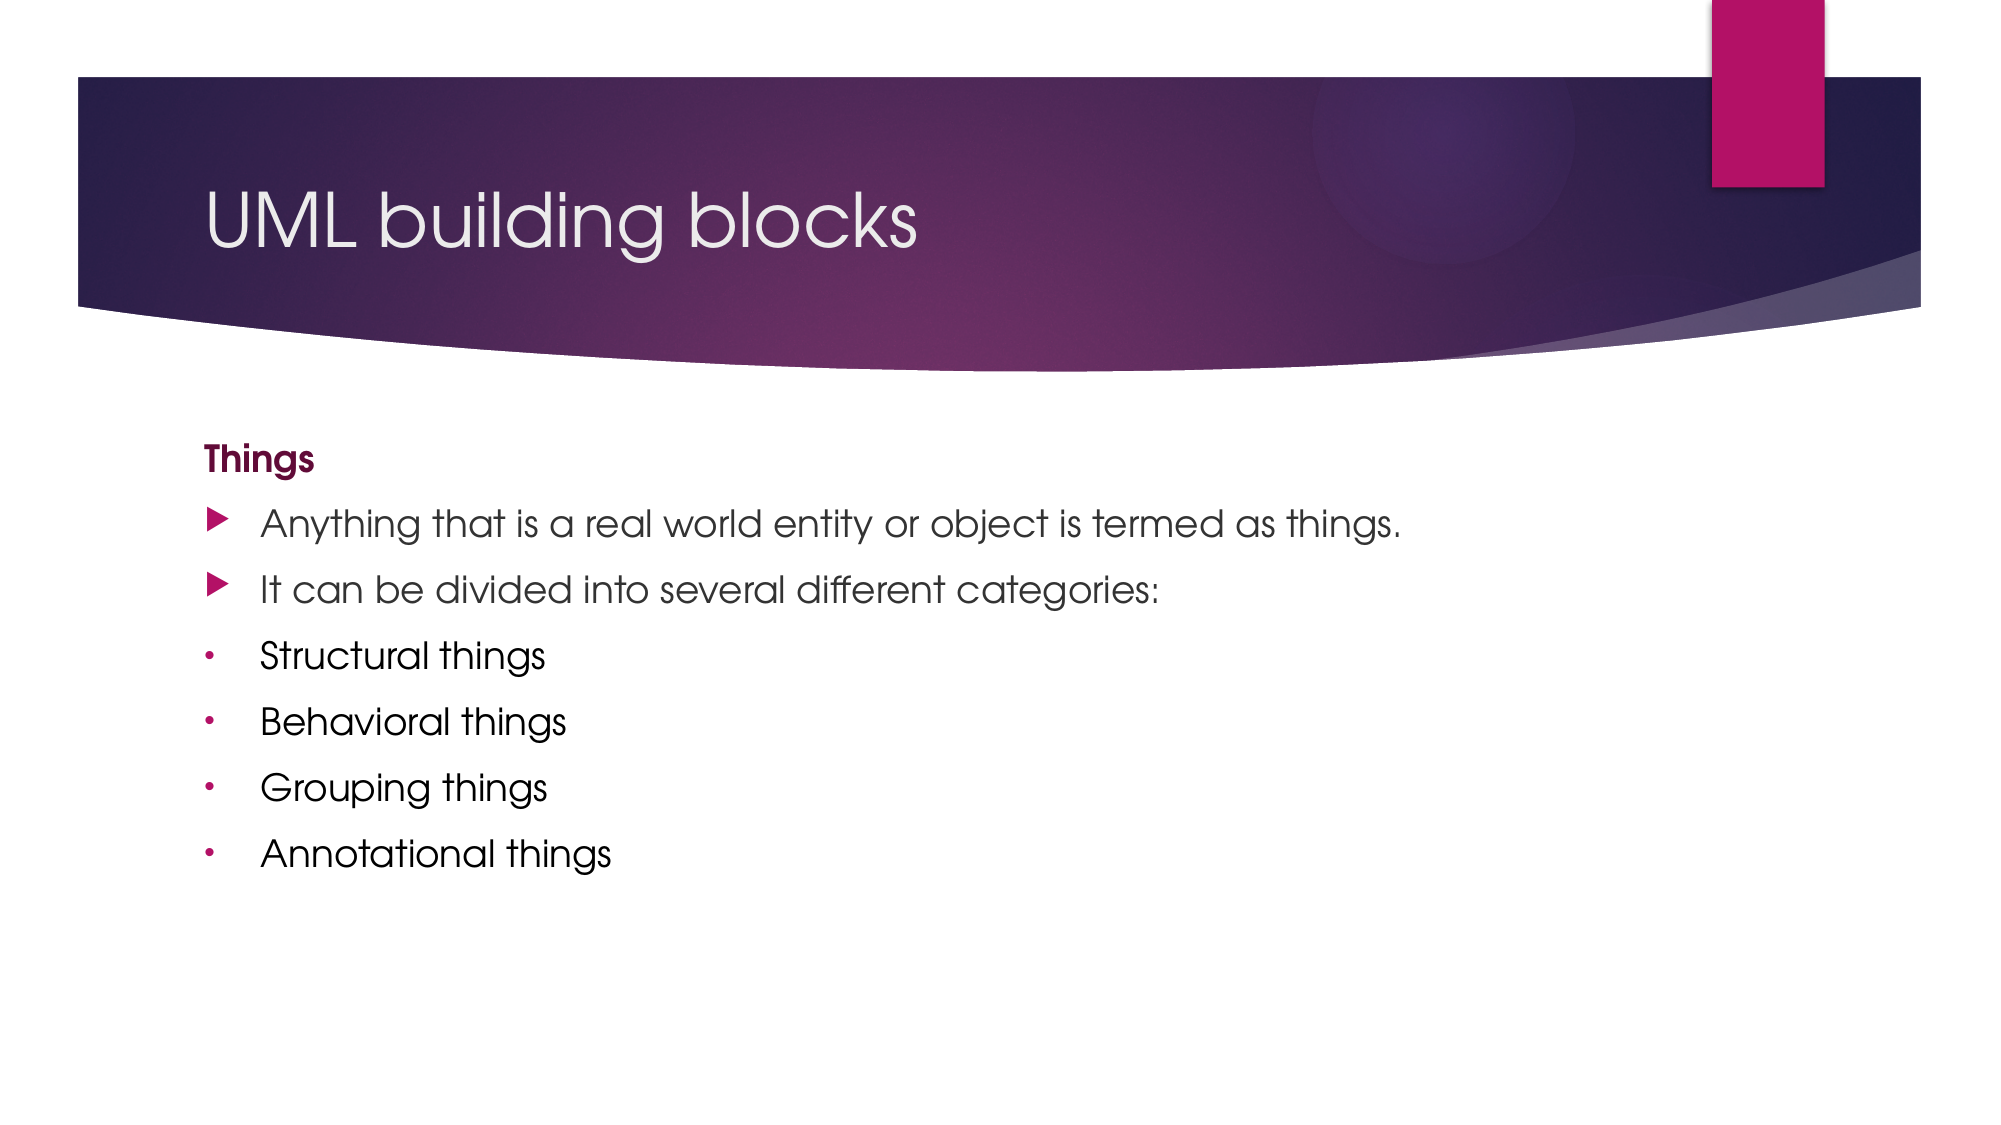

# UML building blocks
Things
Anything that is a real world entity or object is termed as things.
It can be divided into several different categories:
Structural things
Behavioral things
Grouping things
Annotational things